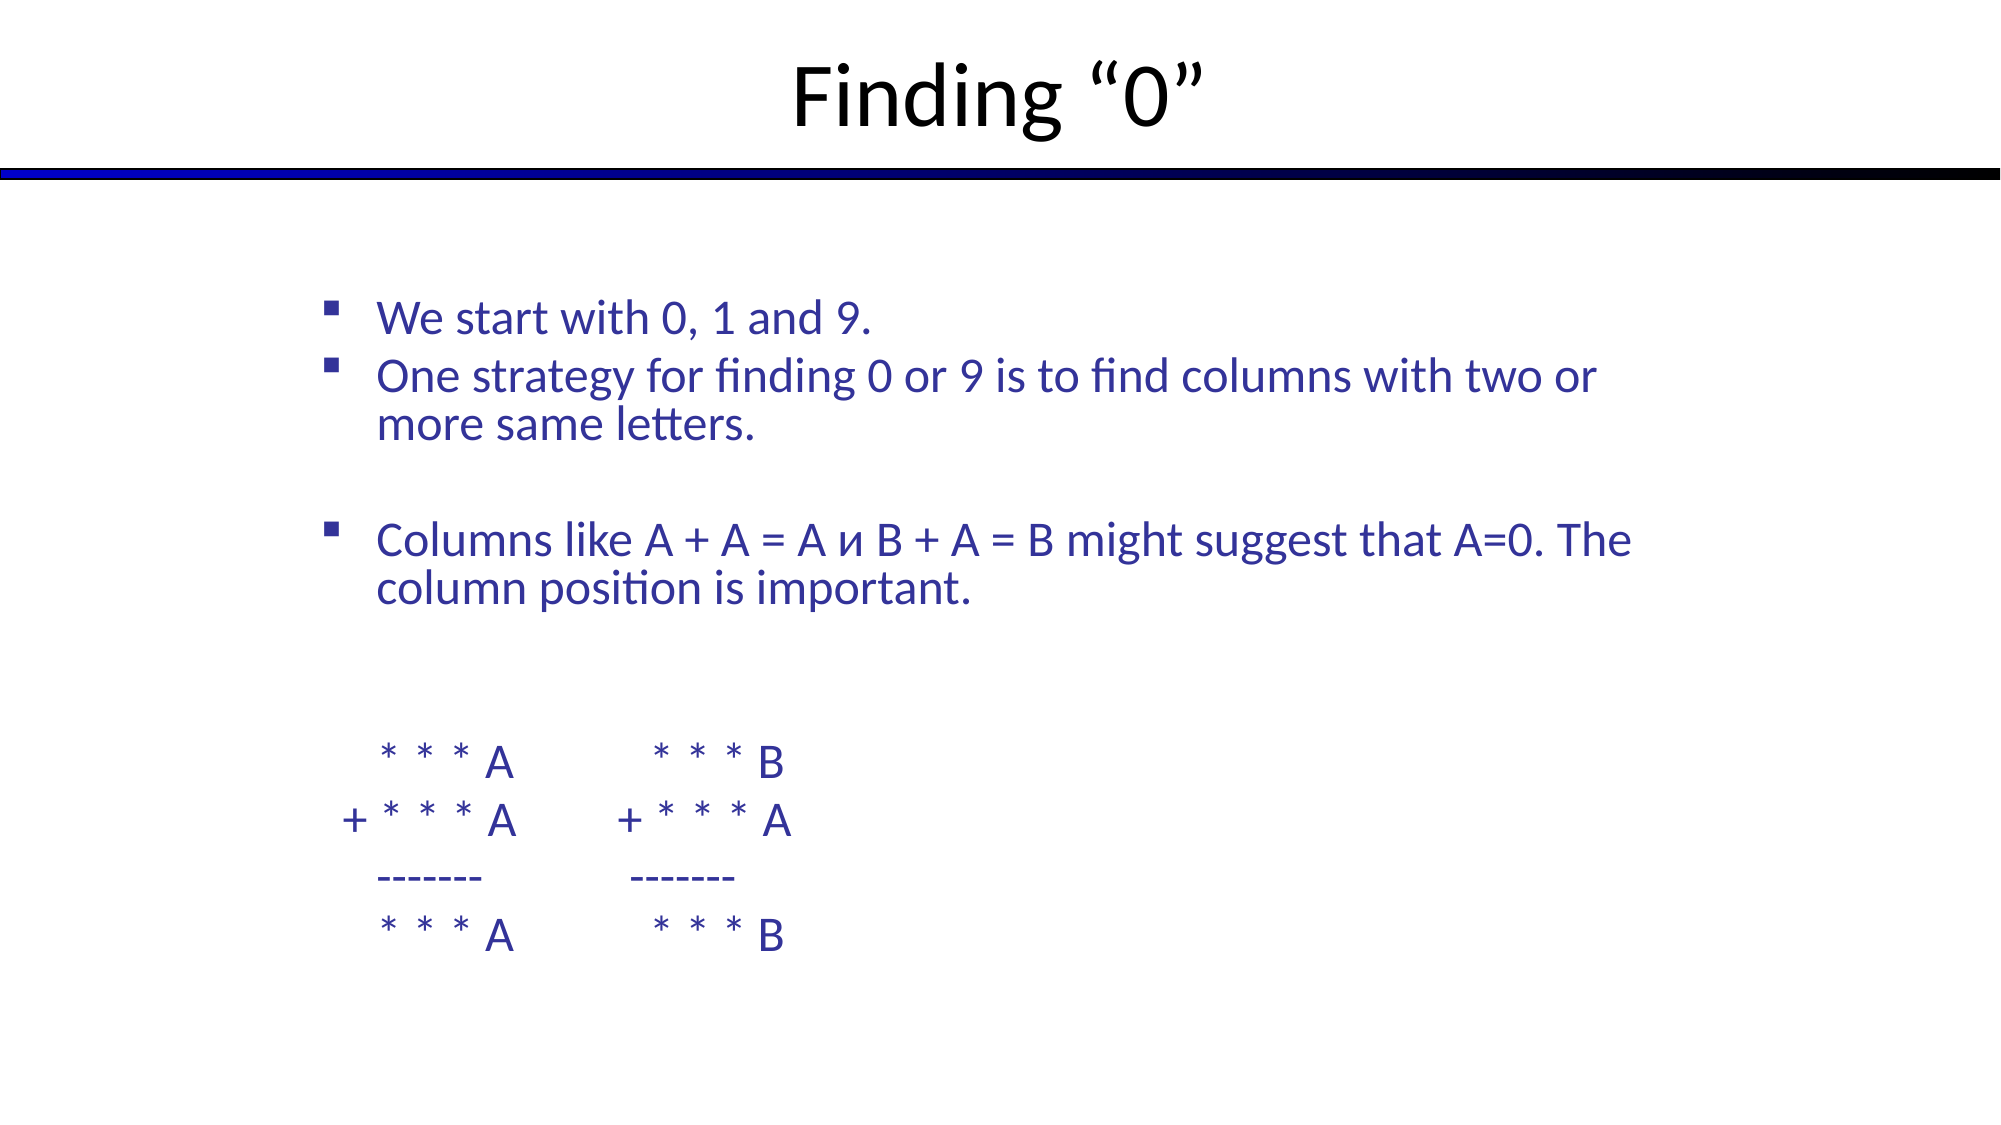

# Finding “0”
We start with 0, 1 and 9.
One strategy for finding 0 or 9 is to find columns with two or more same letters.

Columns like А + А = А и B + А = B might suggest that А=0. The column position is important.

     * * * A            * * * B
  + * * * A         + * * * A
     -------             -------
     * * * A            * * * B